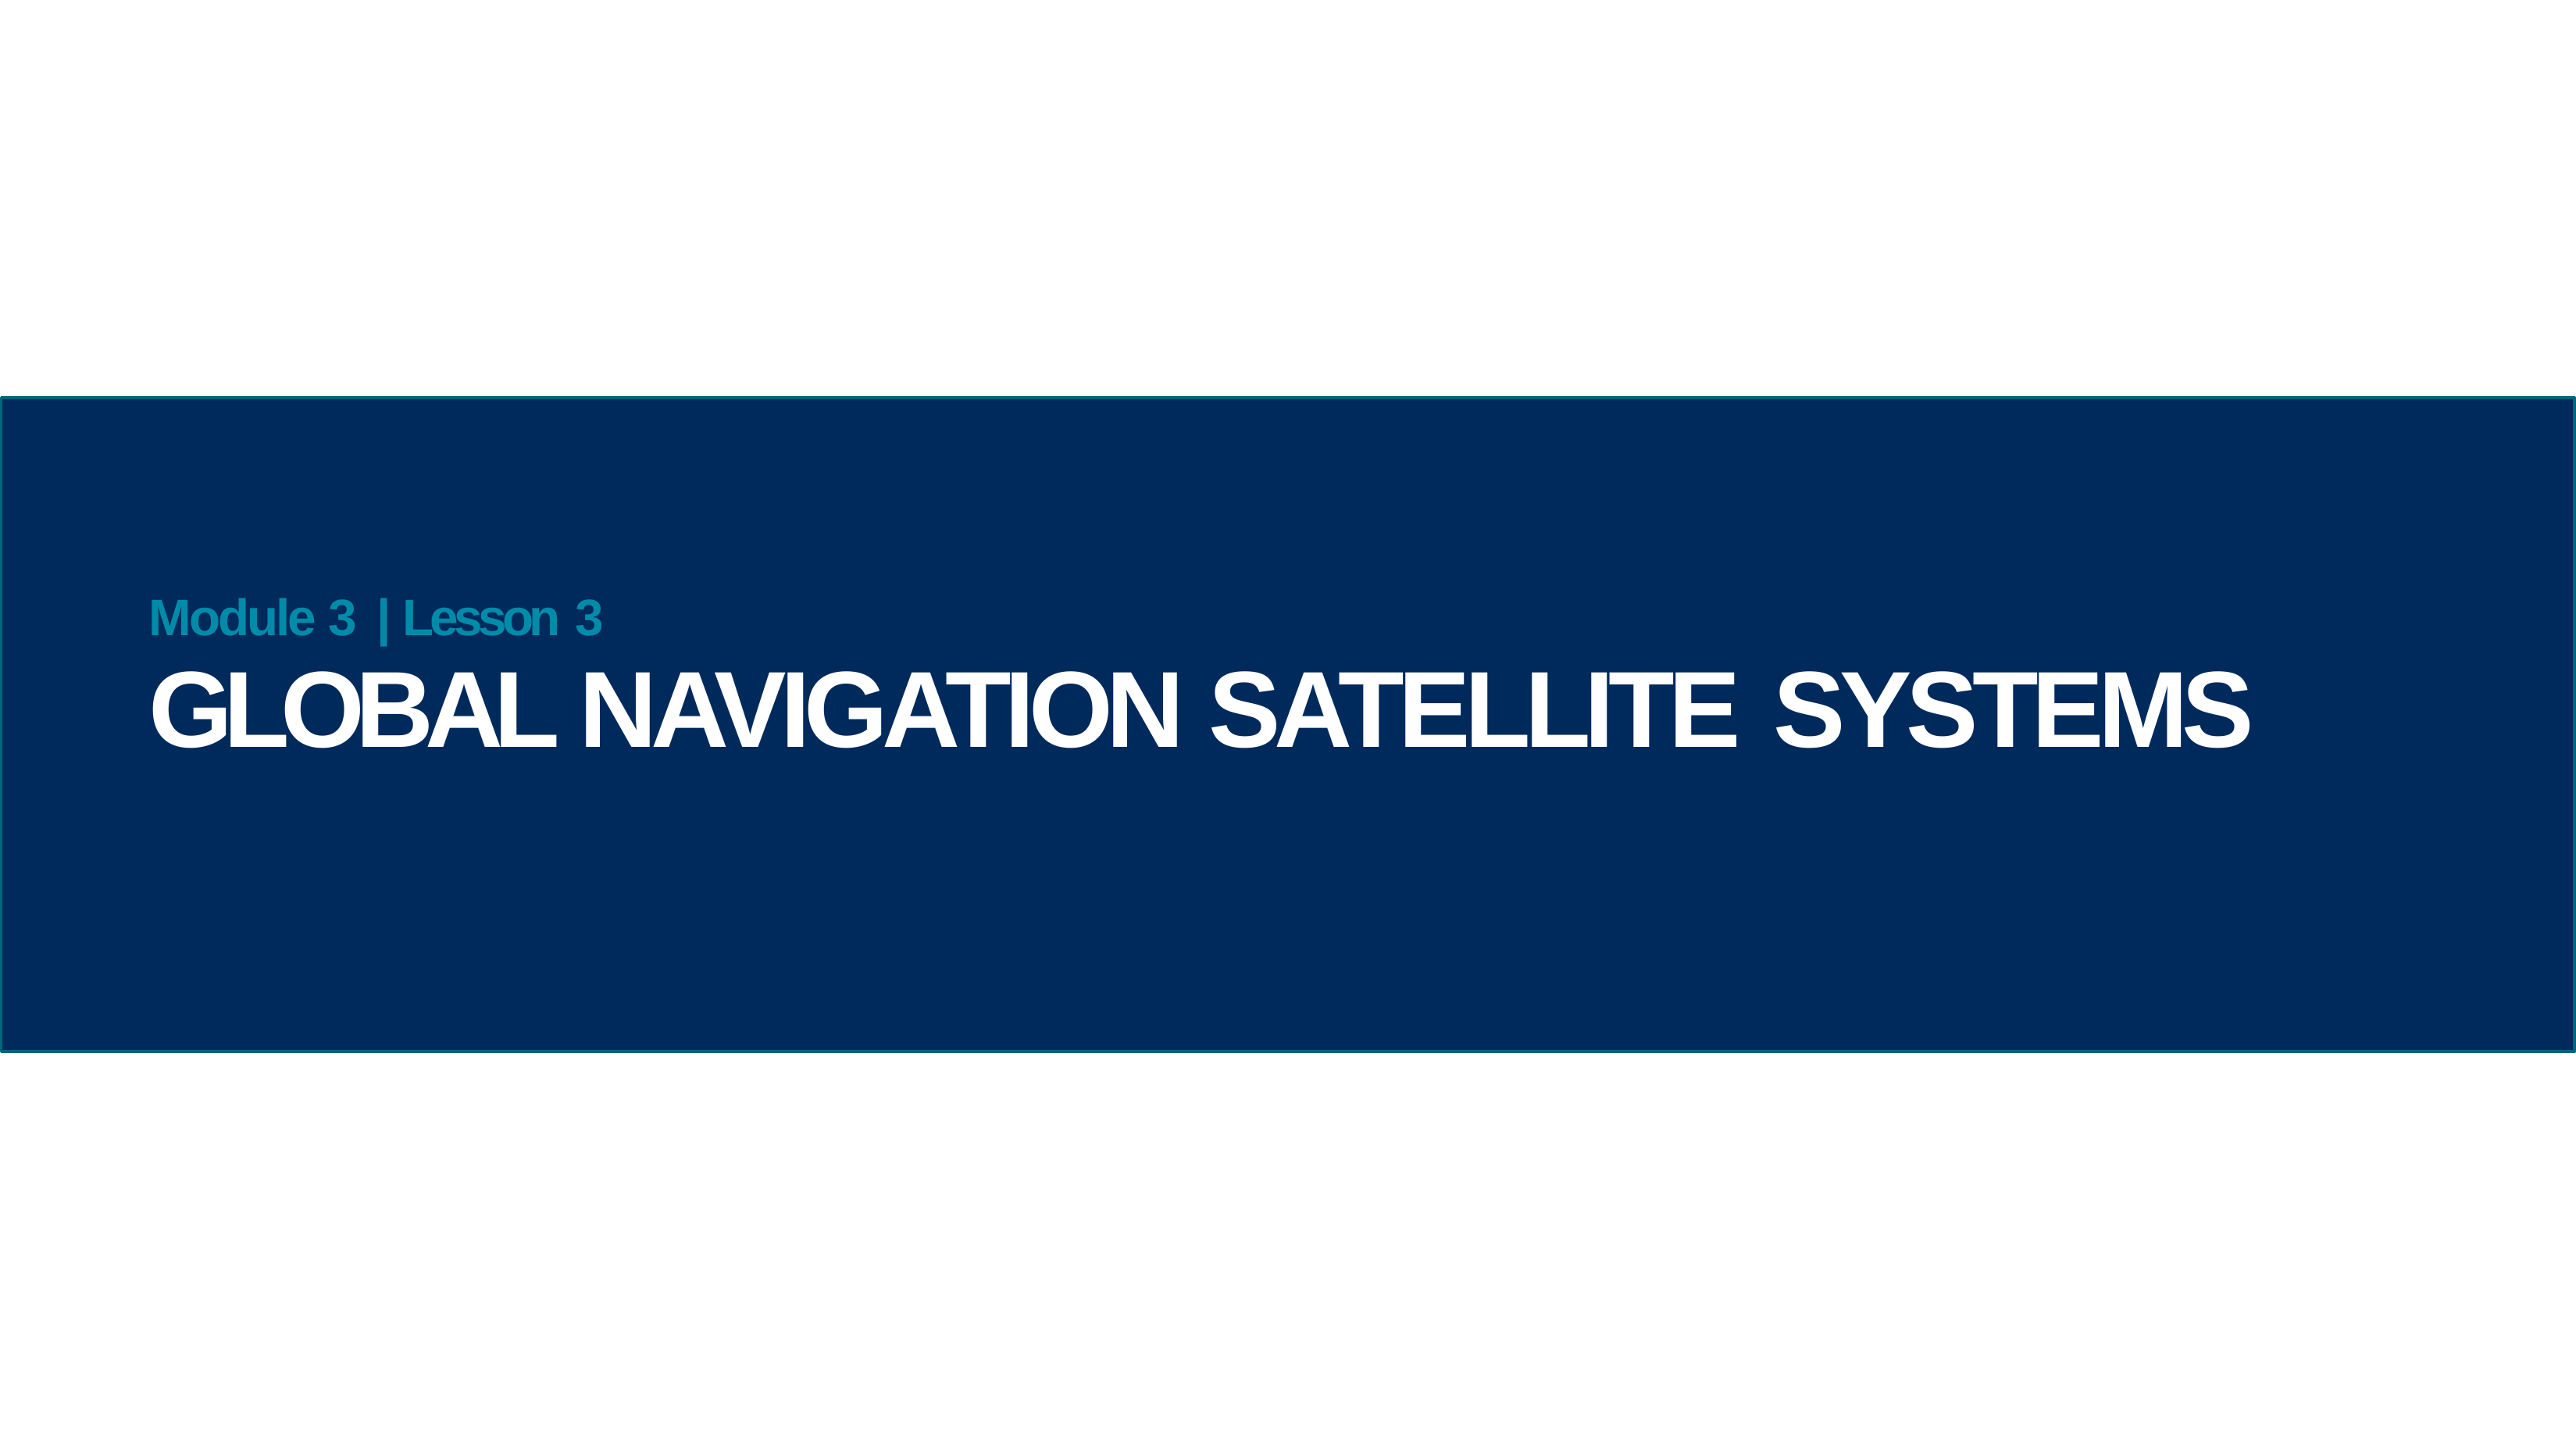

# Module 3 | Lesson 3
GLOBAL NAVIGATION SATELLITE SYSTEMS